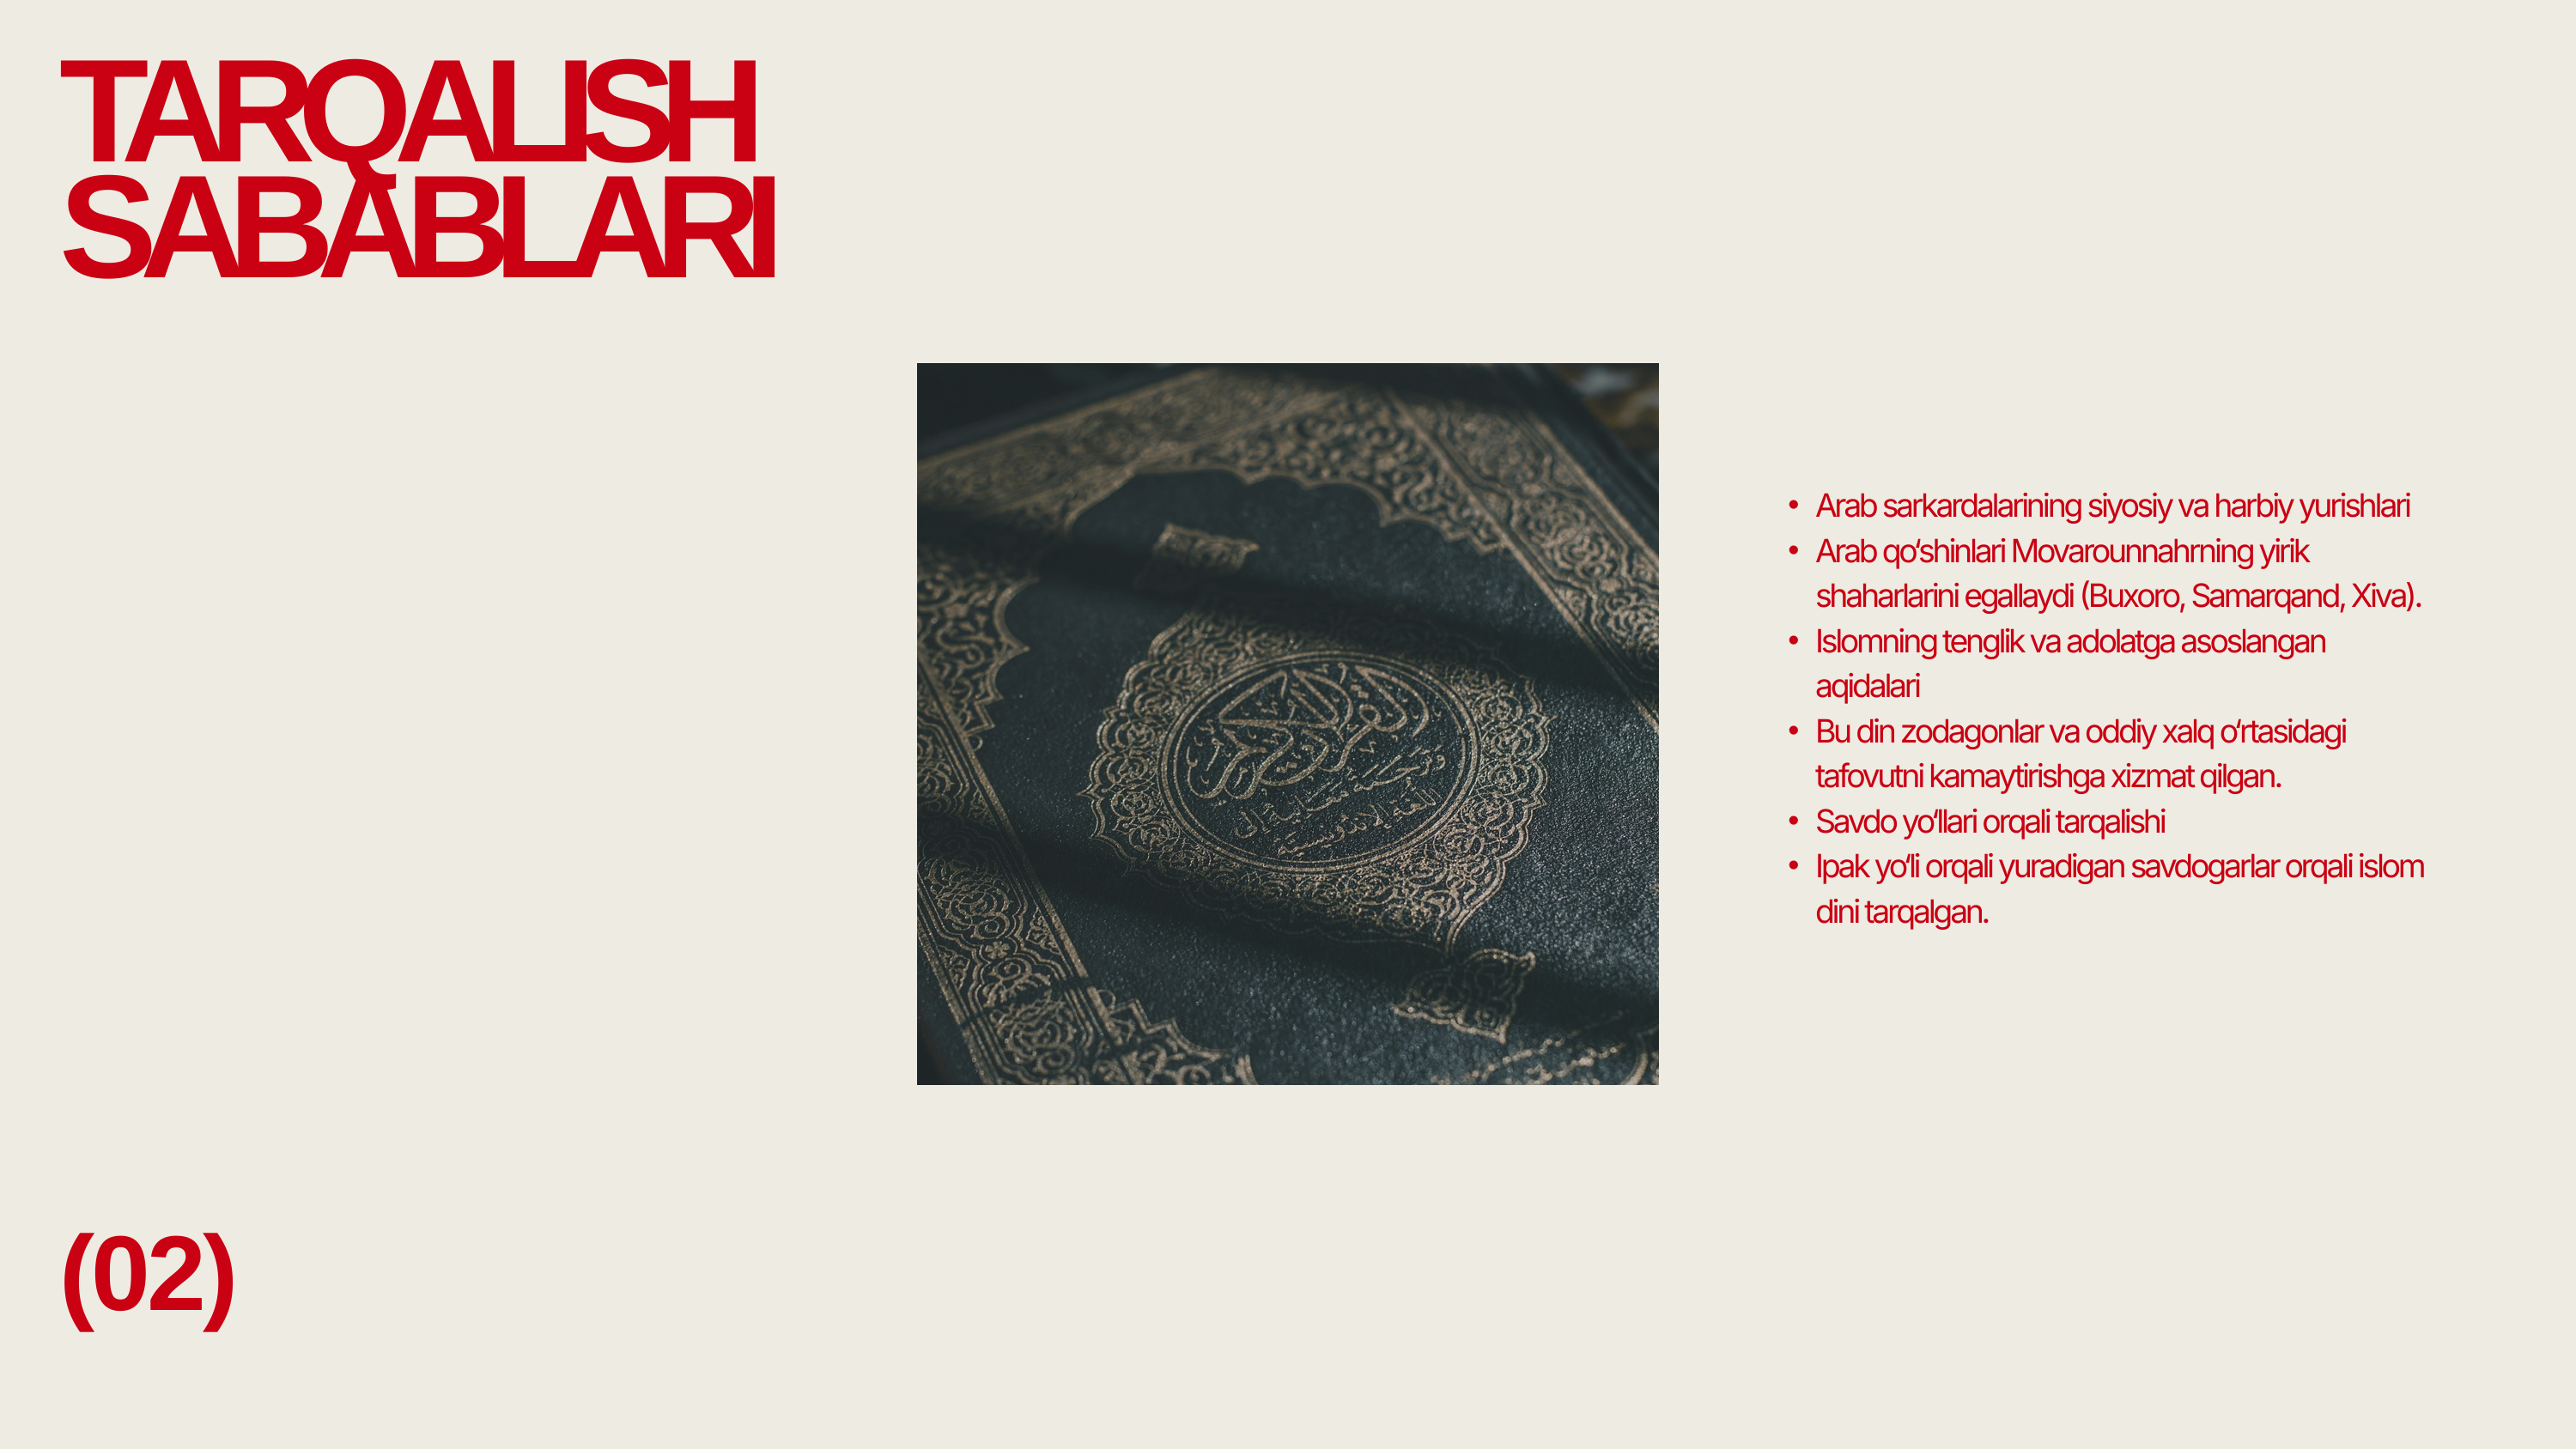

TARQALISH SABABLARI

Arab sarkardalarining siyosiy va harbiy yurishlari
Arab qo‘shinlari Movarounnahrning yirik shaharlarini egallaydi (Buxoro, Samarqand, Xiva).
Islomning tenglik va adolatga asoslangan aqidalari
Bu din zodagonlar va oddiy xalq o‘rtasidagi tafovutni kamaytirishga xizmat qilgan.
Savdo yo‘llari orqali tarqalishi
Ipak yo‘li orqali yuradigan savdogarlar orqali islom dini tarqalgan.

(02)